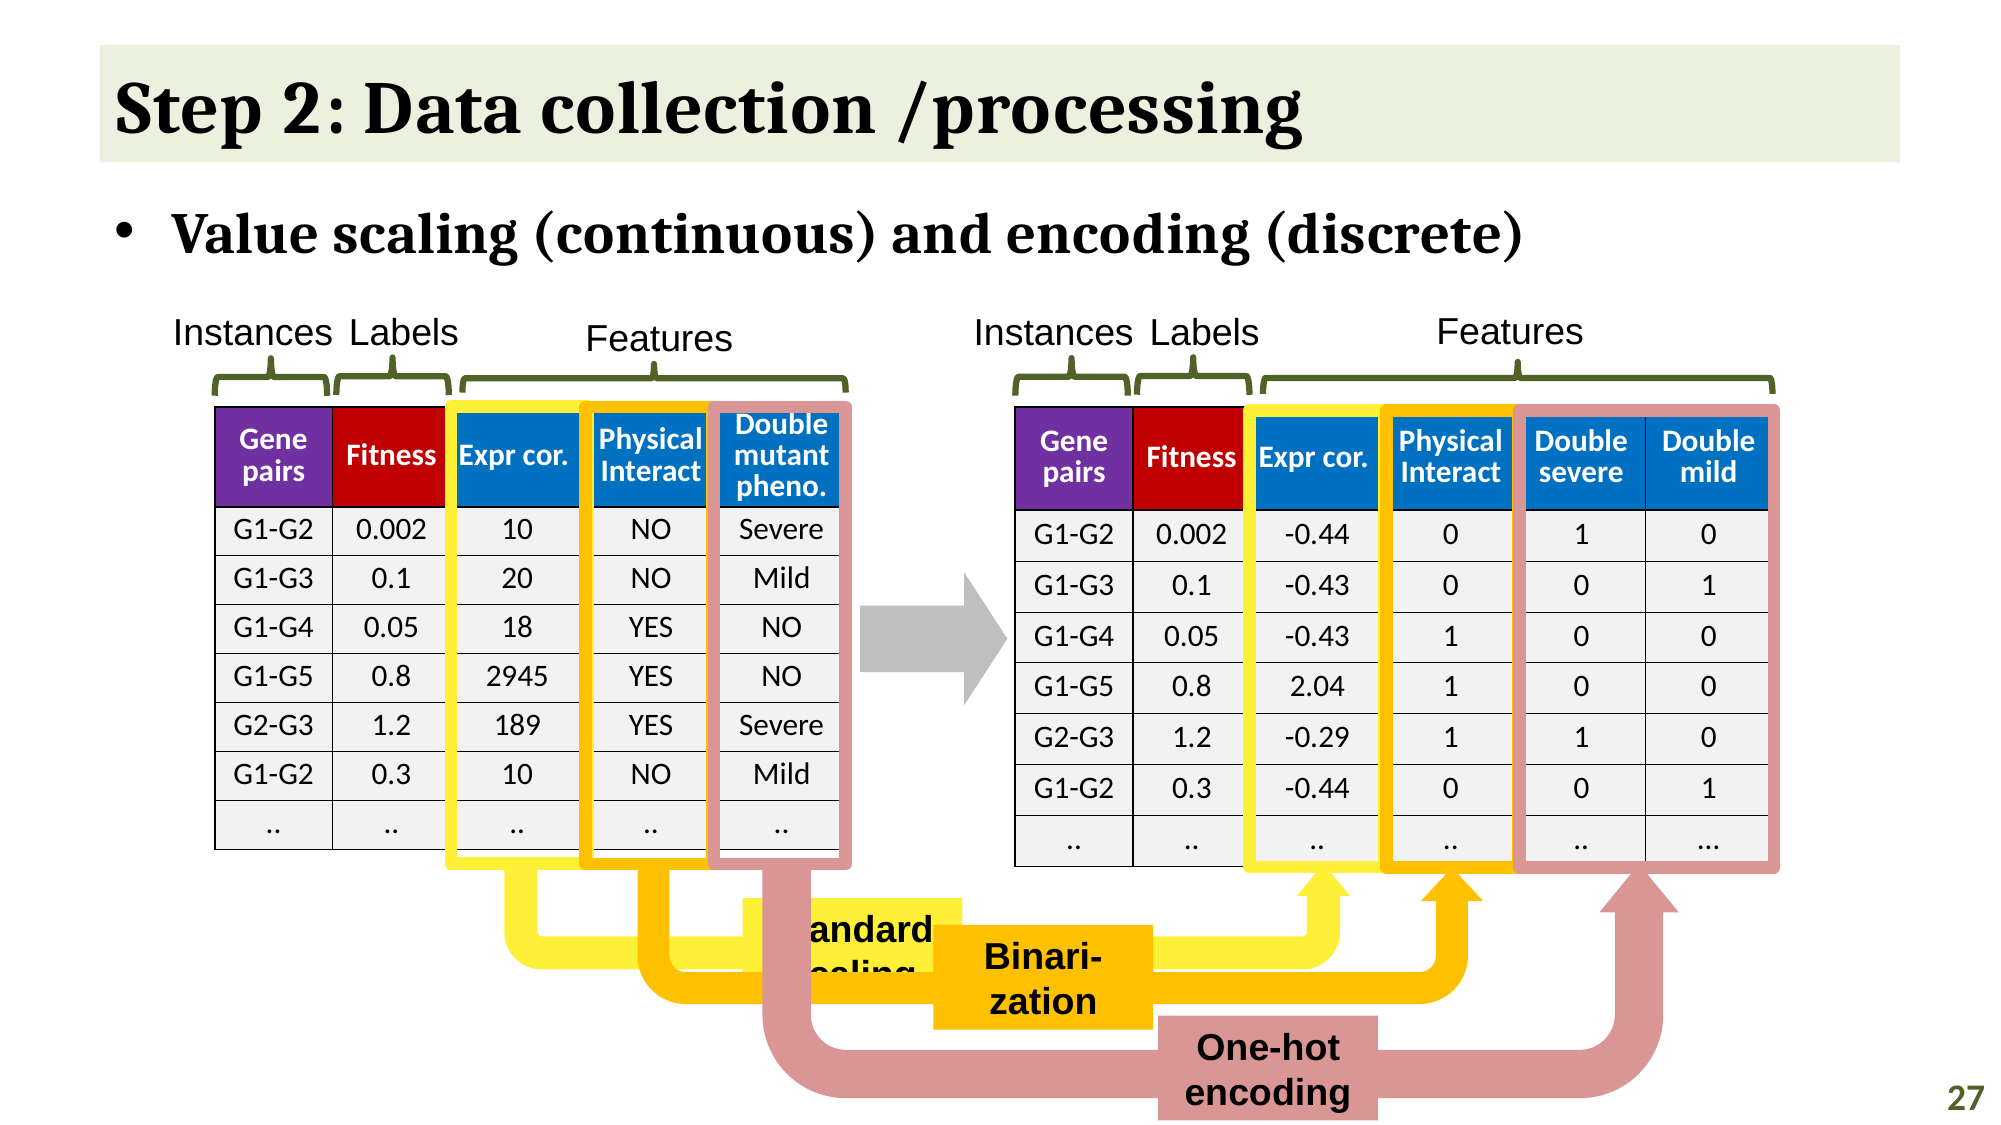

# Step 2: Data collection /processing

Value scaling (continuous) and encoding (discrete)
Features
Instances
Labels
Instances
Labels
Features

Standard scaling
| Gene pairs | Fitness | Expr cor. | Physical Interact | Double severe | Double mild |
| --- | --- | --- | --- | --- | --- |
| G1-G2 | 0.002 | -0.44 | 0 | 1 | 0 |
| G1-G3 | 0.1 | -0.43 | 0 | 0 | 1 |
| G1-G4 | 0.05 | -0.43 | 1 | 0 | 0 |
| G1-G5 | 0.8 | 2.04 | 1 | 0 | 0 |
| G2-G3 | 1.2 | -0.29 | 1 | 1 | 0 |
| G1-G2 | 0.3 | -0.44 | 0 | 0 | 1 |
| .. | .. | .. | .. | .. | … |

Binari-zation
| Gene pairs | Fitness | Expr cor. | Physical Interact | Double mutant pheno. |
| --- | --- | --- | --- | --- |
| G1-G2 | 0.002 | 10 | NO | Severe |
| G1-G3 | 0.1 | 20 | NO | Mild |
| G1-G4 | 0.05 | 18 | YES | NO |
| G1-G5 | 0.8 | 2945 | YES | NO |
| G2-G3 | 1.2 | 189 | YES | Severe |
| G1-G2 | 0.3 | 10 | NO | Mild |
| .. | .. | .. | .. | .. |

One-hot
encoding

27